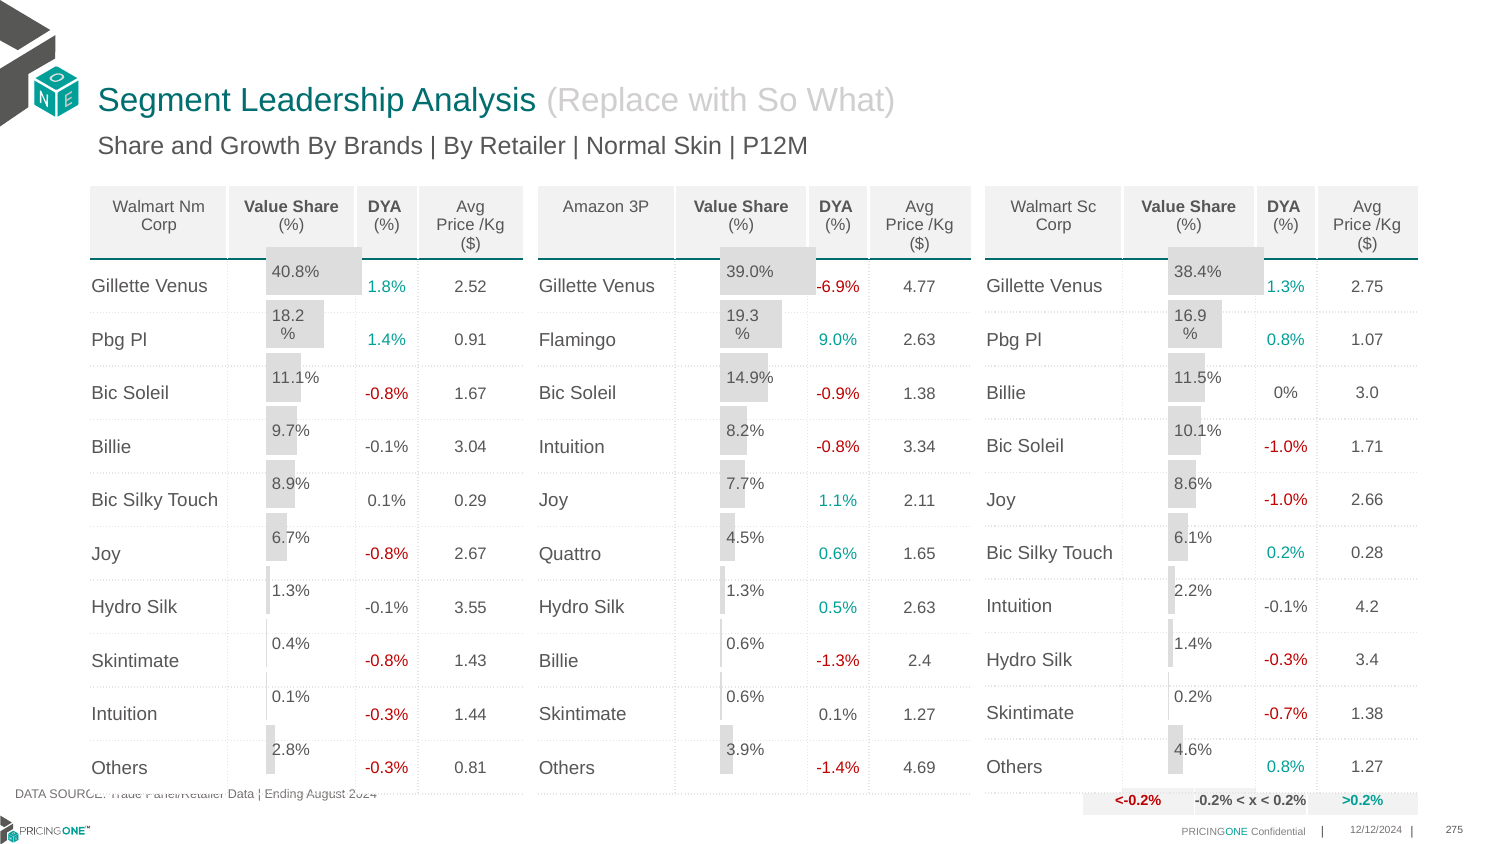

# Segment Leadership Analysis (Replace with So What)
Share and Growth By Brands | By Retailer | Normal Skin | P12M
| Amazon 3P | Value Share (%) | DYA (%) | Avg Price /Kg ($) |
| --- | --- | --- | --- |
| Gillette Venus |  | -6.9% | 4.77 |
| Flamingo |  | 9.0% | 2.63 |
| Bic Soleil |  | -0.9% | 1.38 |
| Intuition |  | -0.8% | 3.34 |
| Joy |  | 1.1% | 2.11 |
| Quattro |  | 0.6% | 1.65 |
| Hydro Silk |  | 0.5% | 2.63 |
| Billie |  | -1.3% | 2.4 |
| Skintimate |  | 0.1% | 1.27 |
| Others |  | -1.4% | 4.69 |
| Walmart Nm Corp | Value Share (%) | DYA (%) | Avg Price /Kg ($) |
| --- | --- | --- | --- |
| Gillette Venus |  | 1.8% | 2.52 |
| Pbg Pl |  | 1.4% | 0.91 |
| Bic Soleil |  | -0.8% | 1.67 |
| Billie |  | -0.1% | 3.04 |
| Bic Silky Touch |  | 0.1% | 0.29 |
| Joy |  | -0.8% | 2.67 |
| Hydro Silk |  | -0.1% | 3.55 |
| Skintimate |  | -0.8% | 1.43 |
| Intuition |  | -0.3% | 1.44 |
| Others |  | -0.3% | 0.81 |
| Walmart Sc Corp | Value Share (%) | DYA (%) | Avg Price /Kg ($) |
| --- | --- | --- | --- |
| Gillette Venus |  | 1.3% | 2.75 |
| Pbg Pl |  | 0.8% | 1.07 |
| Billie |  | 0% | 3.0 |
| Bic Soleil |  | -1.0% | 1.71 |
| Joy |  | -1.0% | 2.66 |
| Bic Silky Touch |  | 0.2% | 0.28 |
| Intuition |  | -0.1% | 4.2 |
| Hydro Silk |  | -0.3% | 3.4 |
| Skintimate |  | -0.7% | 1.38 |
| Others |  | 0.8% | 1.27 |

### Chart

| Category | Walmart Nm Corp | Normal Skin |
|---|---|
| None | 0.4079324706144963 |

### Chart

| Category | Amazon 3P | Normal Skin |
|---|---|
| None | 0.39009145150716845 |

### Chart

| Category | Walmart Sc Corp | Normal Skin |
|---|---|
| None | 0.38442938018938916 |
DATA SOURCE: Trade Panel/Retailer Data | Ending August 2024
| <-0.2% | -0.2% < x < 0.2% | >0.2% |
| --- | --- | --- |

12/12/2024
275